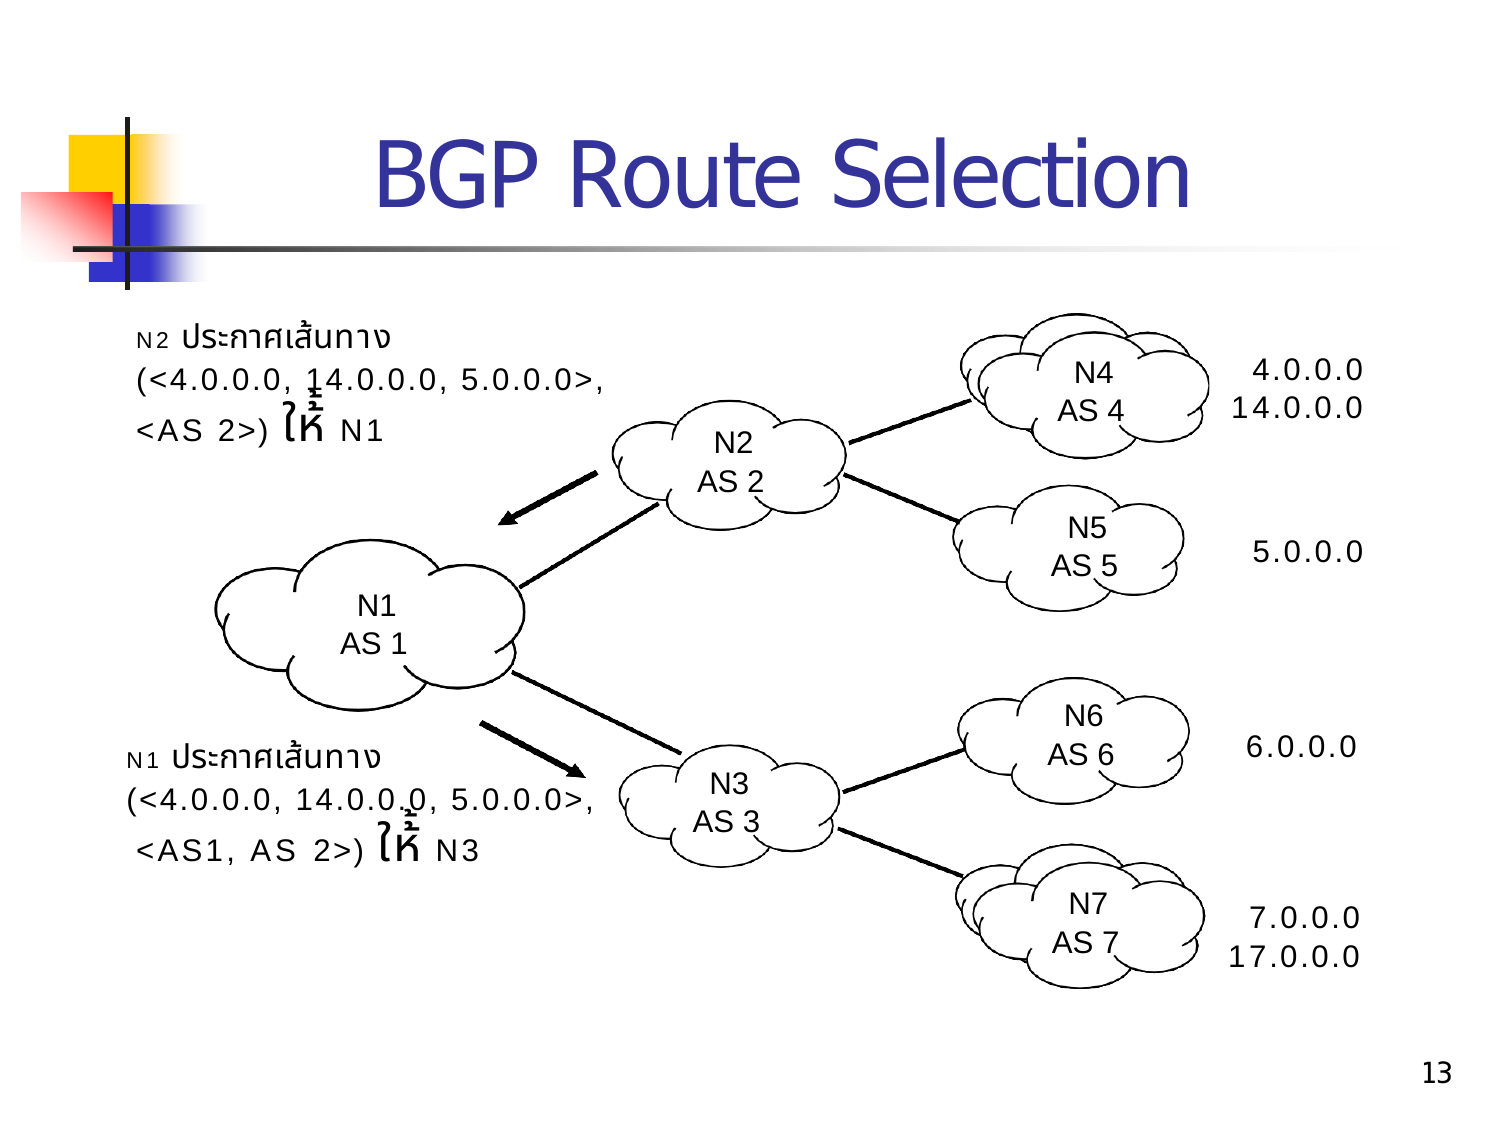

# BGP Route Selection

N2 ประกาศเส้นทาง
(<4.0.0.0, 14.0.0.0, 5.0.0.0>,
<AS 2>) ให้้ N1
4.0.0.0
14.0.0.0
N4  AS 4
N2  AS 2
N5  AS 5
5.0.0.0
N1  AS 1
N6  AS 6
6.0.0.0
N1 ประกาศเส้นทาง
(<4.0.0.0, 14.0.0.0, 5.0.0.0>,
<AS1, AS 2>) ให้้ N3
N3  AS 3
N7  AS 7
7.0.0.0
17.0.0.0
13